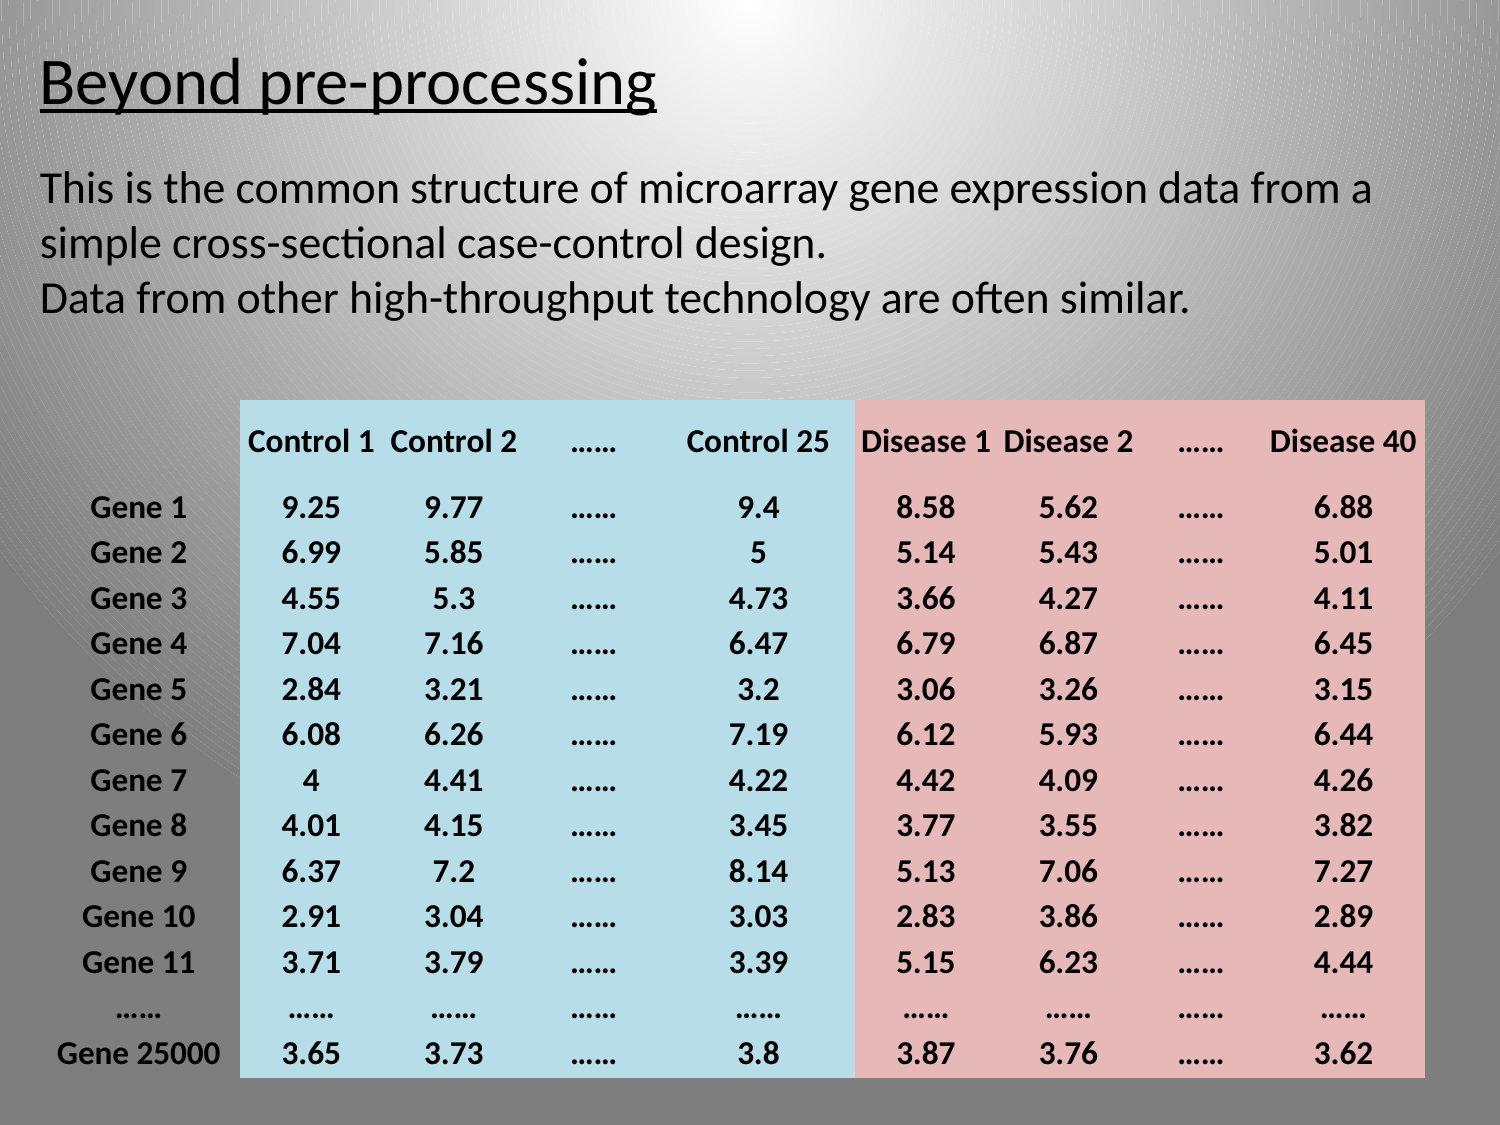

Beyond pre-processing
This is the common structure of microarray gene expression data from a simple cross-sectional case-control design.
Data from other high-throughput technology are often similar.
|  | Control 1 | Control 2 | …… | Control 25 | Disease 1 | Disease 2 | …… | Disease 40 |
| --- | --- | --- | --- | --- | --- | --- | --- | --- |
| Gene 1 | 9.25 | 9.77 | …… | 9.4 | 8.58 | 5.62 | …… | 6.88 |
| Gene 2 | 6.99 | 5.85 | …… | 5 | 5.14 | 5.43 | …… | 5.01 |
| Gene 3 | 4.55 | 5.3 | …… | 4.73 | 3.66 | 4.27 | …… | 4.11 |
| Gene 4 | 7.04 | 7.16 | …… | 6.47 | 6.79 | 6.87 | …… | 6.45 |
| Gene 5 | 2.84 | 3.21 | …… | 3.2 | 3.06 | 3.26 | …… | 3.15 |
| Gene 6 | 6.08 | 6.26 | …… | 7.19 | 6.12 | 5.93 | …… | 6.44 |
| Gene 7 | 4 | 4.41 | …… | 4.22 | 4.42 | 4.09 | …… | 4.26 |
| Gene 8 | 4.01 | 4.15 | …… | 3.45 | 3.77 | 3.55 | …… | 3.82 |
| Gene 9 | 6.37 | 7.2 | …… | 8.14 | 5.13 | 7.06 | …… | 7.27 |
| Gene 10 | 2.91 | 3.04 | …… | 3.03 | 2.83 | 3.86 | …… | 2.89 |
| Gene 11 | 3.71 | 3.79 | …… | 3.39 | 5.15 | 6.23 | …… | 4.44 |
| …… | …… | …… | …… | …… | …… | …… | …… | …… |
| Gene 25000 | 3.65 | 3.73 | …… | 3.8 | 3.87 | 3.76 | …… | 3.62 |